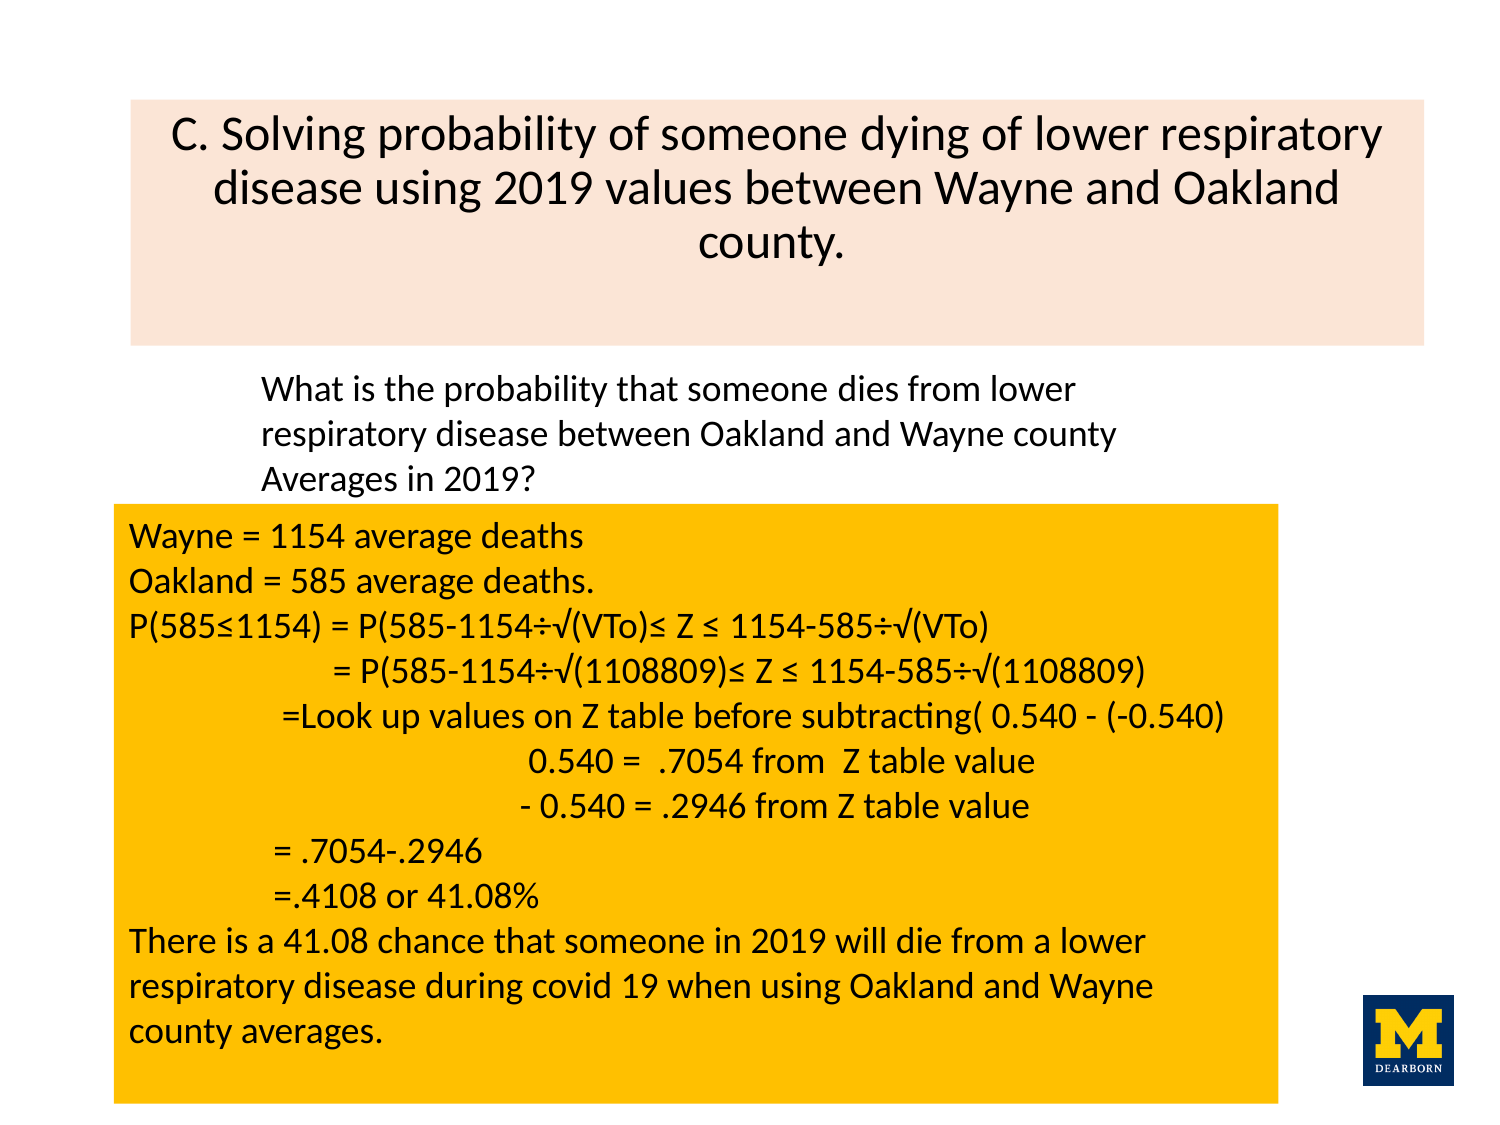

C. Solving probability of someone dying of lower respiratory disease using 2019 values between Wayne and Oakland county.
What is the probability that someone dies from lower respiratory disease between Oakland and Wayne county Averages in 2019?
Wayne = 1154 average deaths
Oakland = 585 average deaths.
P(585≤1154) = P(585-1154÷√(VTo)≤ Z ≤ 1154-585÷√(VTo)
                        = P(585-1154÷√(1108809)≤ Z ≤ 1154-585÷√(1108809)
                  =Look up values on Z table before subtracting( 0.540 - (-0.540)
                                               0.540 =  .7054 from  Z table value
                                              - 0.540 = .2946 from Z table value
                 = .7054-.2946
                 =.4108 or 41.08%
There is a 41.08 chance that someone in 2019 will die from a lower respiratory disease during covid 19 when using Oakland and Wayne county averages.